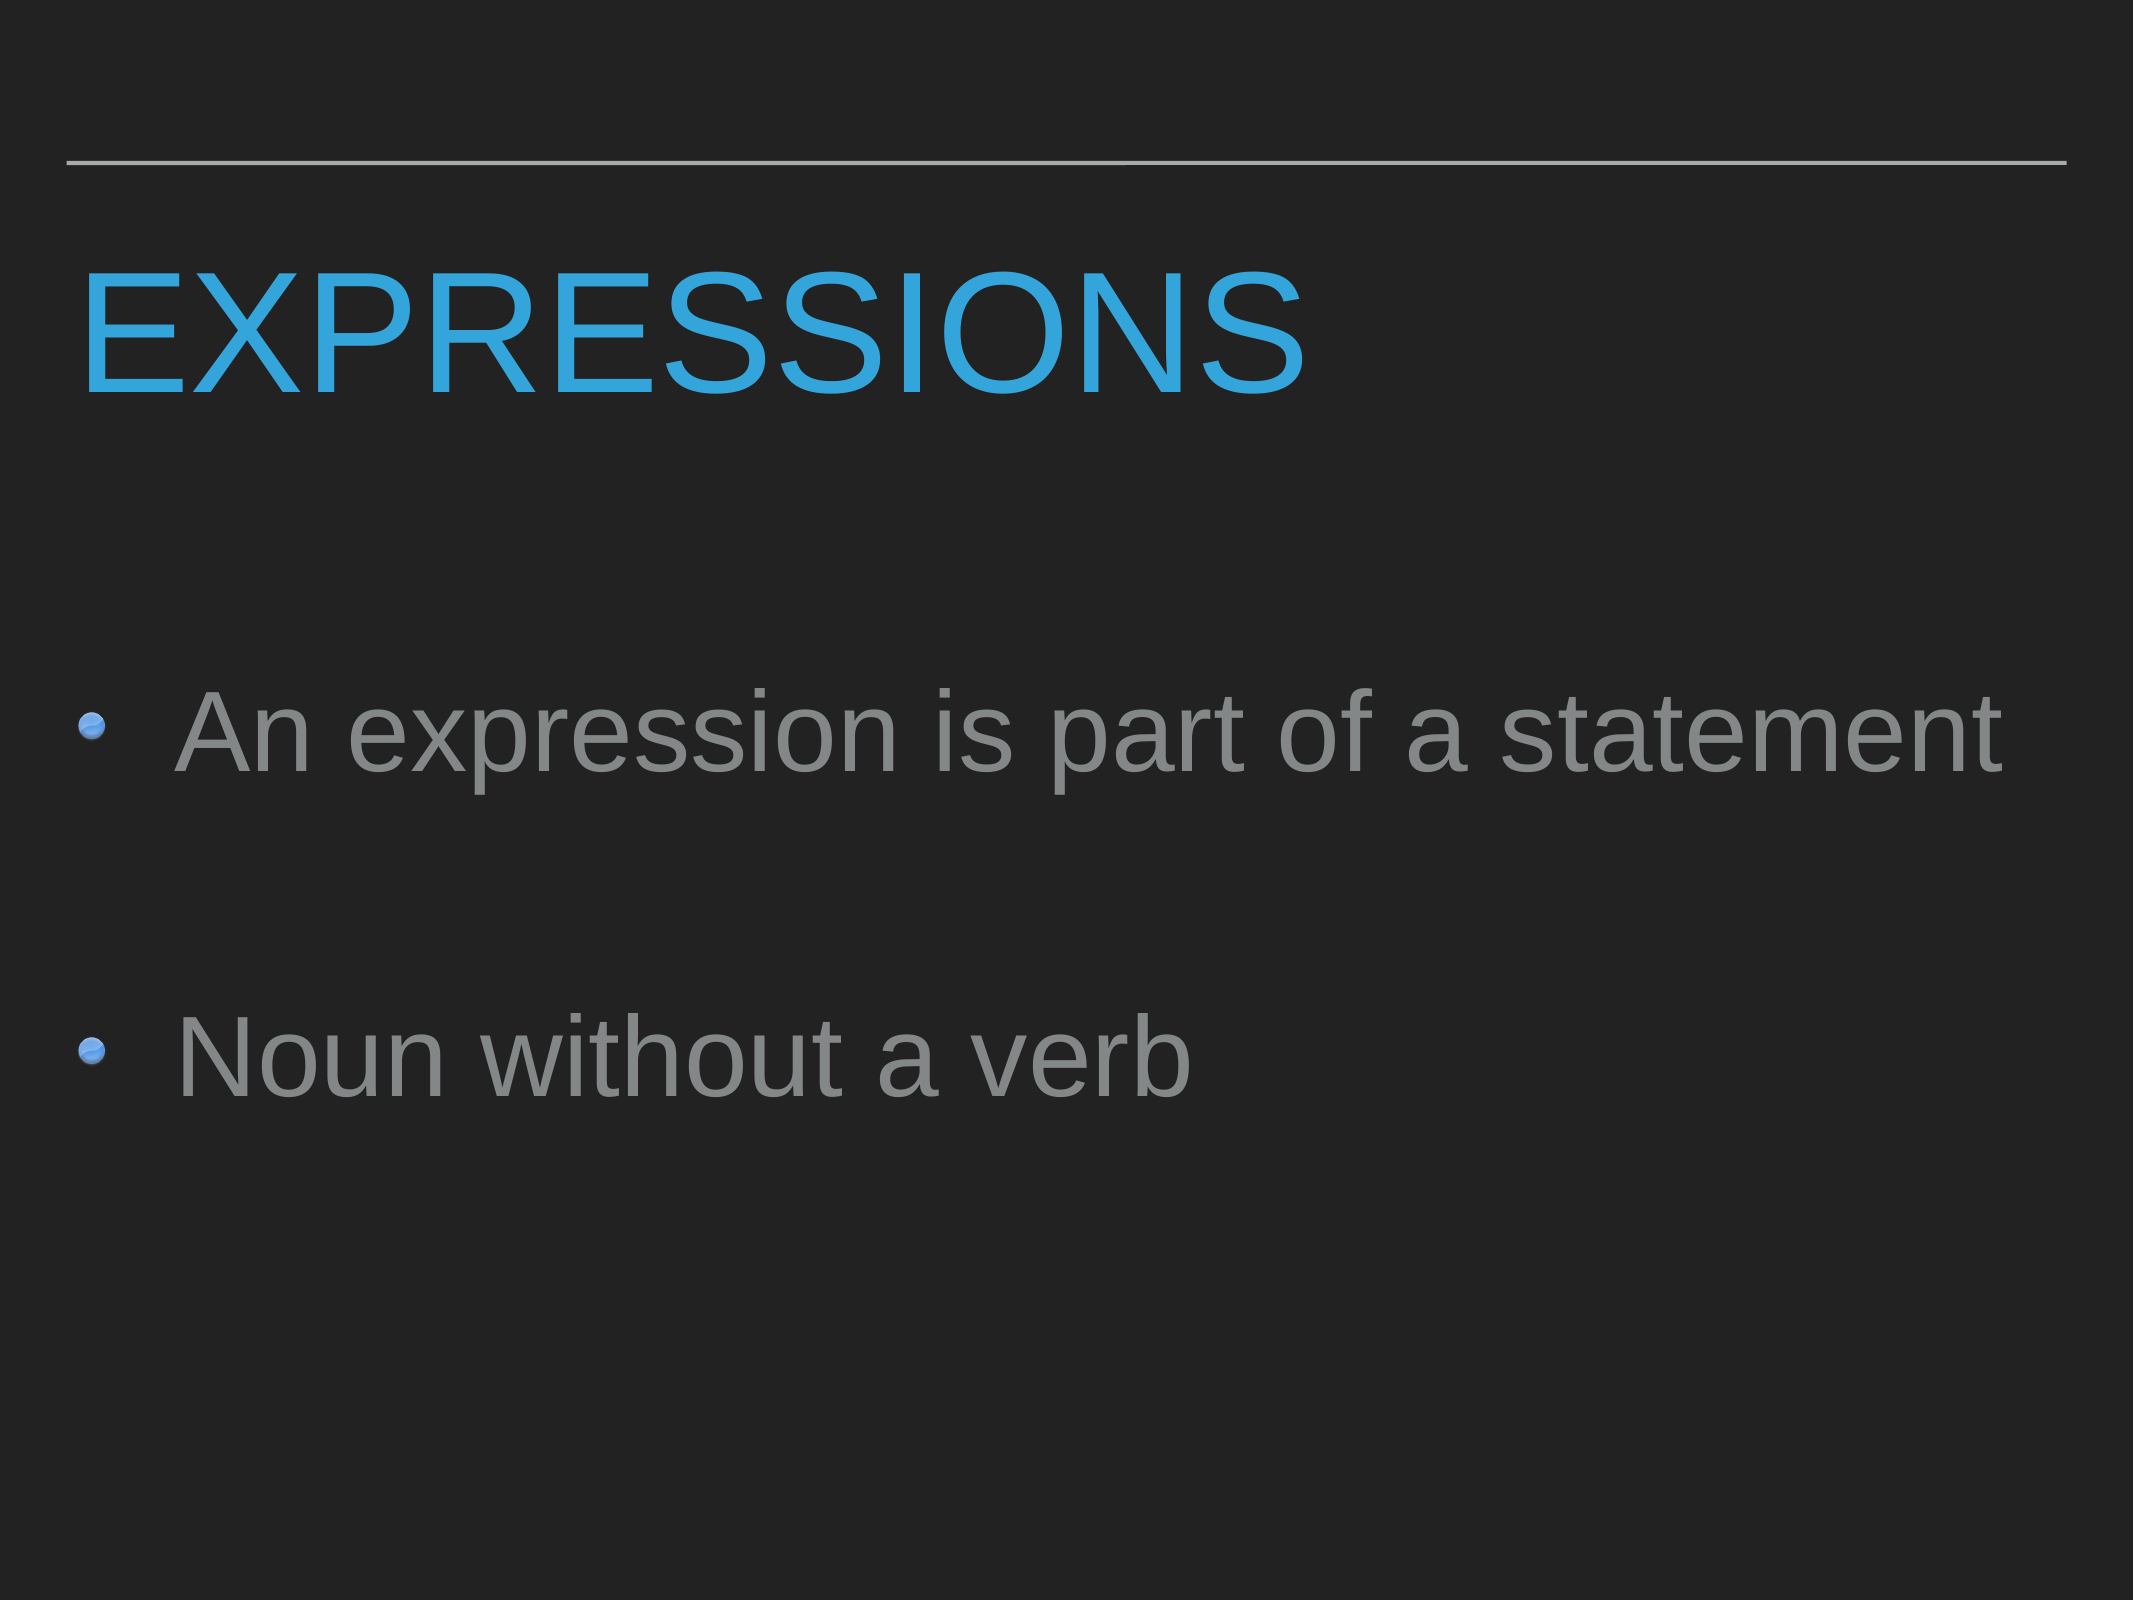

# ExpressionS
An expression is part of a statement
Noun without a verb